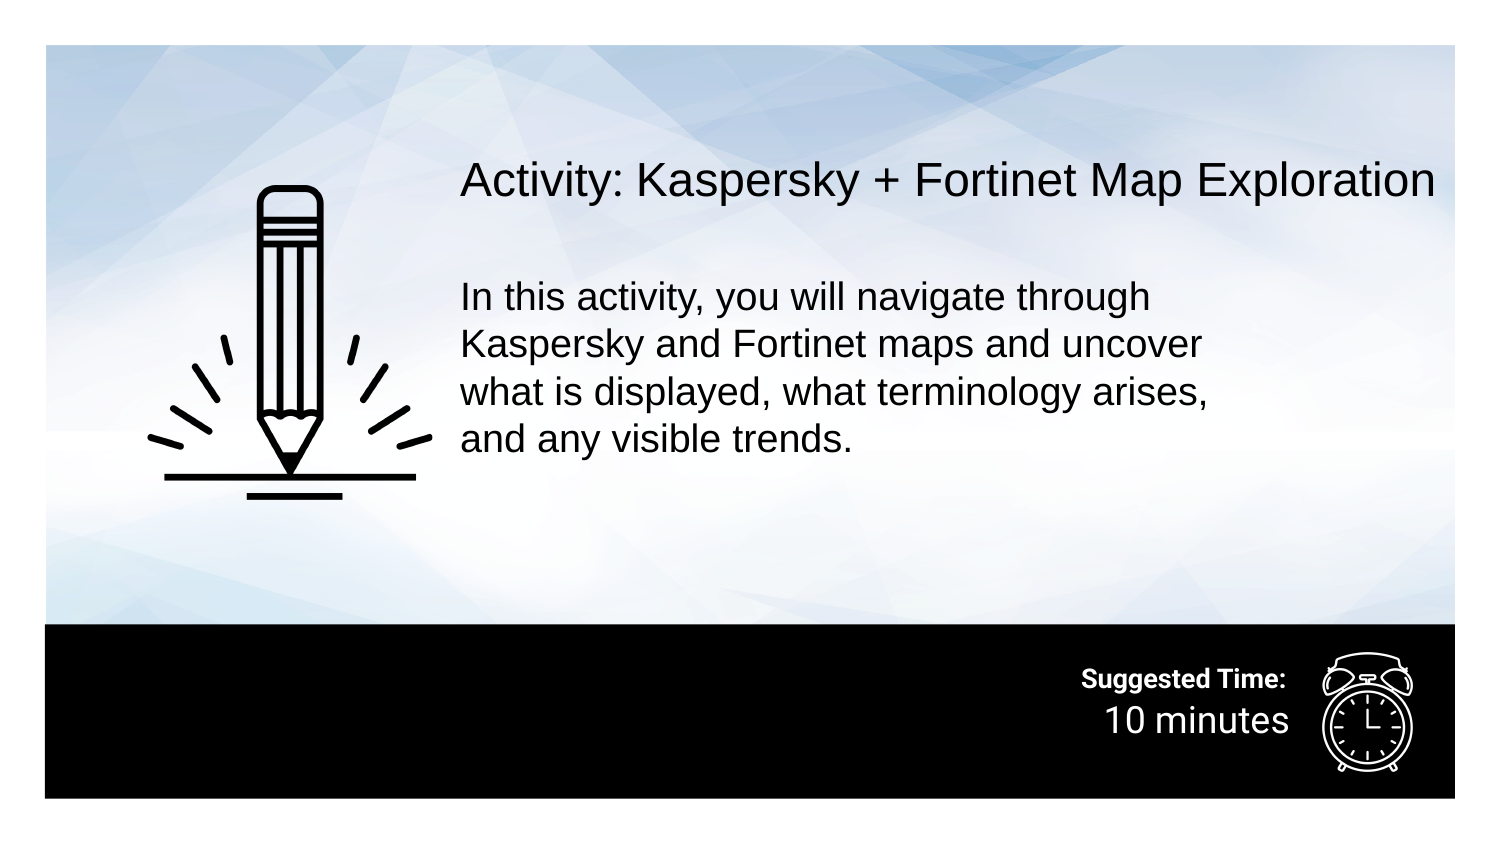

Activity: Kaspersky + Fortinet Map Exploration

In this activity, you will navigate through
Kaspersky and Fortinet maps and uncover
what is displayed, what terminology arises,
and any visible trends.

# 10 minutes